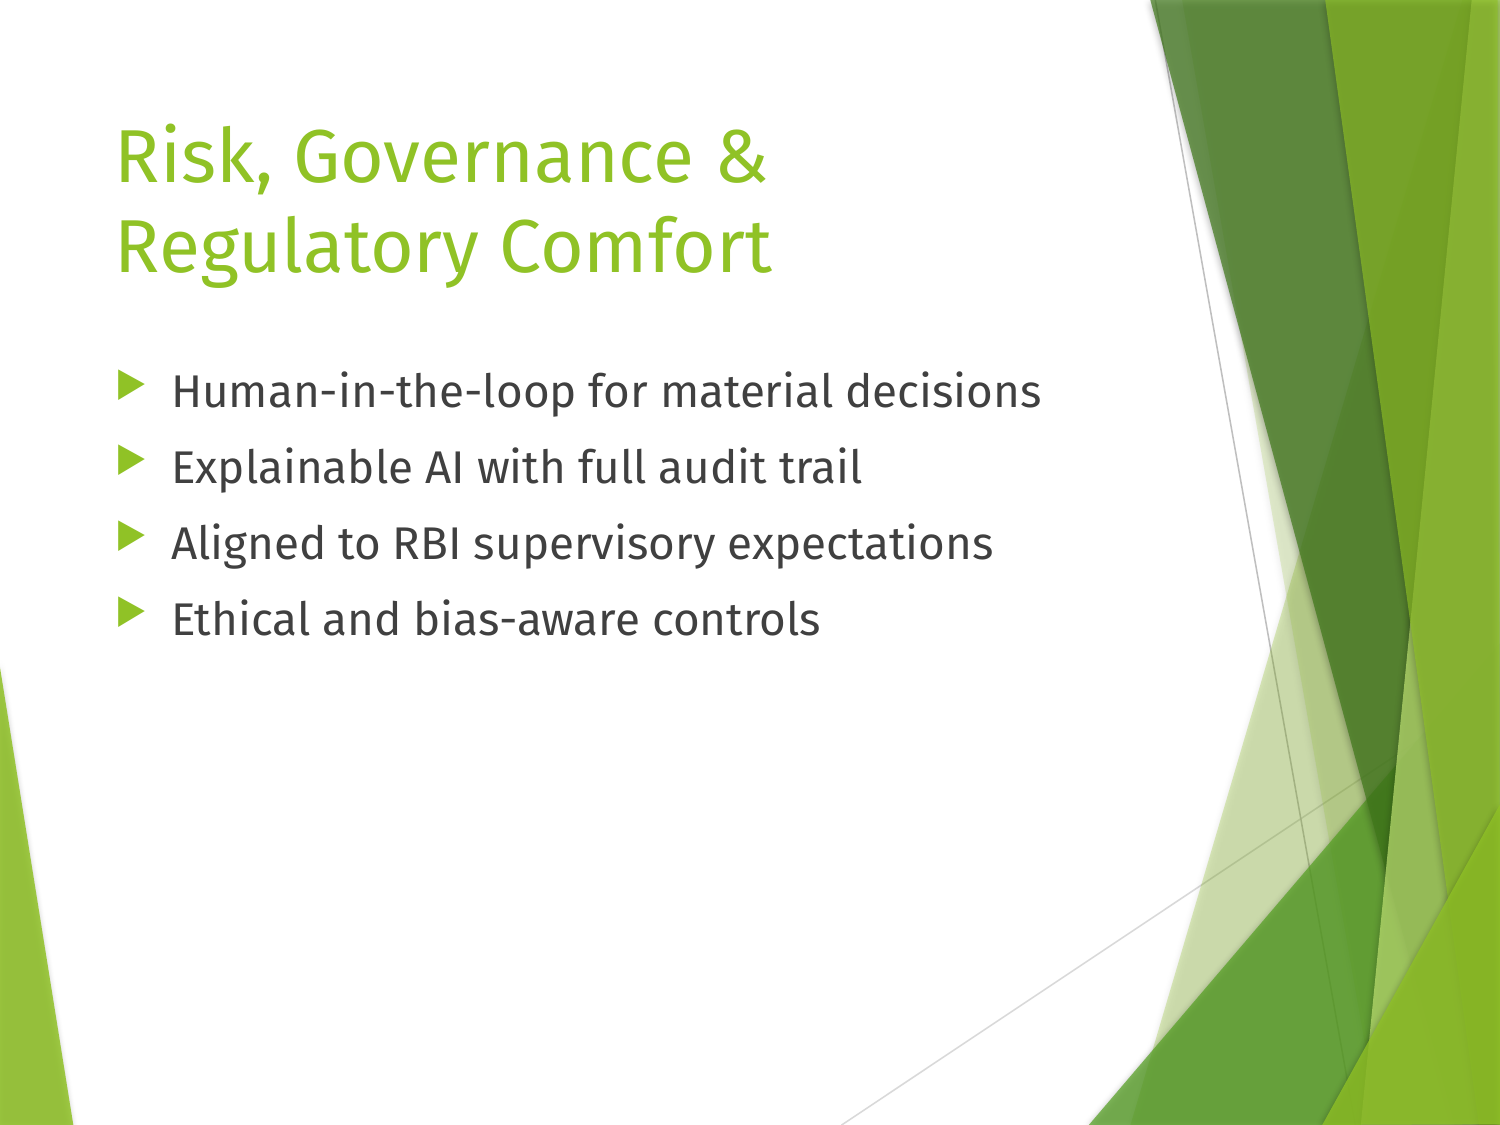

# Risk, Governance & Regulatory Comfort
Human-in-the-loop for material decisions
Explainable AI with full audit trail
Aligned to RBI supervisory expectations
Ethical and bias-aware controls